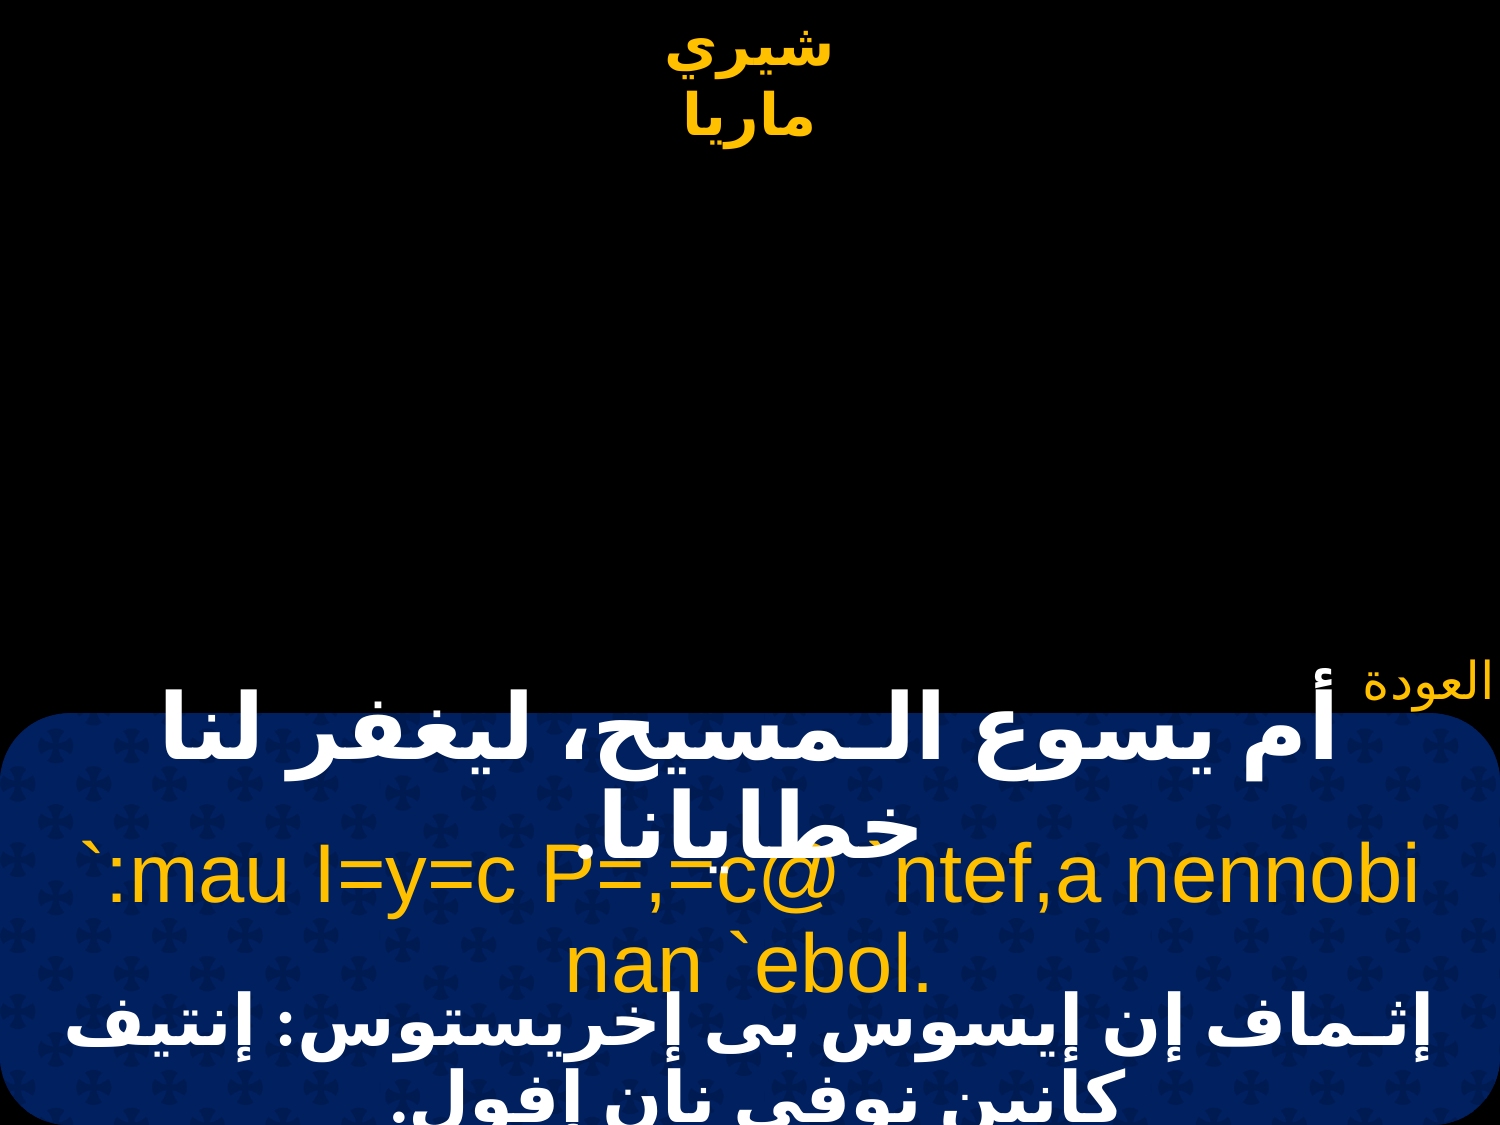

أم يسوع الـمسيح، ليغفر لنا خطايانا.
`:mau I=y=c P=,=c@ `ntef,a nennobi nan `ebol.
إثـماف إن إيسوس بى إخريستوس: إنتيف كانين نوفى نان إفول.